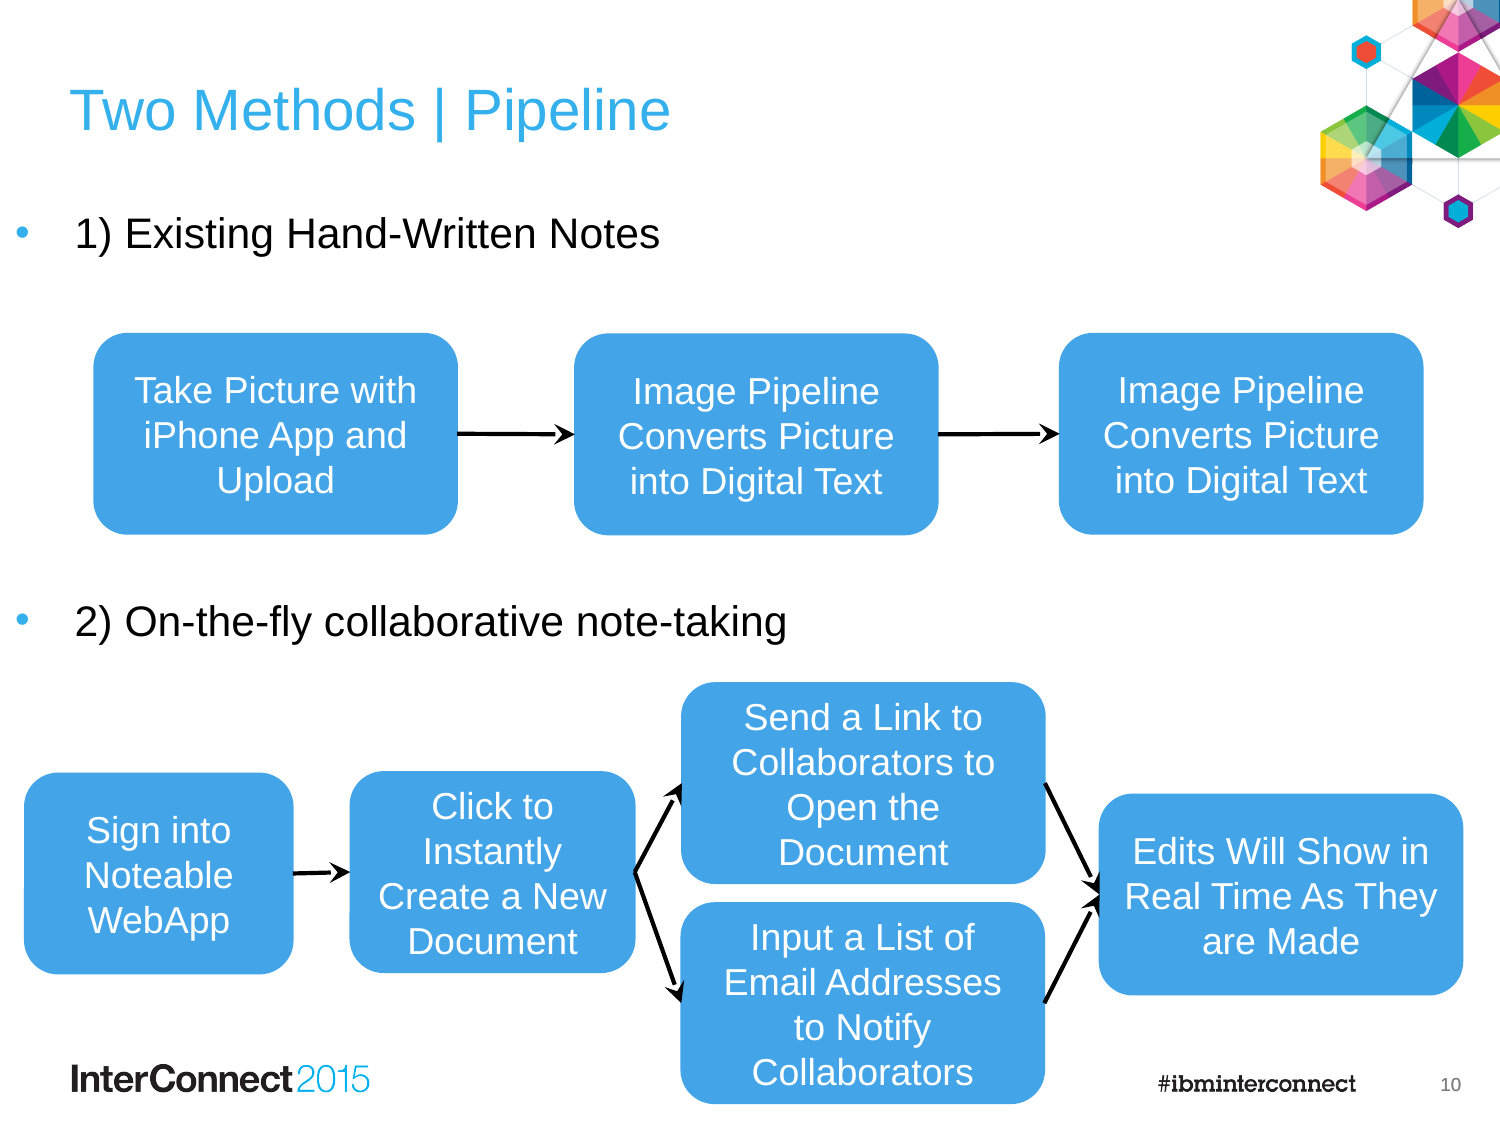

# Two Methods | Pipeline
1) Existing Hand-Written Notes

2) On-the-fly collaborative note-taking

Take Picture with iPhone App and Upload
Image Pipeline Converts Picture into Digital Text
Image Pipeline Converts Picture into Digital Text
Send a Link to Collaborators to Open the Document
Click to Instantly Create a New Document
Sign into Noteable WebApp
Edits Will Show in Real Time As They are Made
Input a List of Email Addresses to Notify Collaborators
10